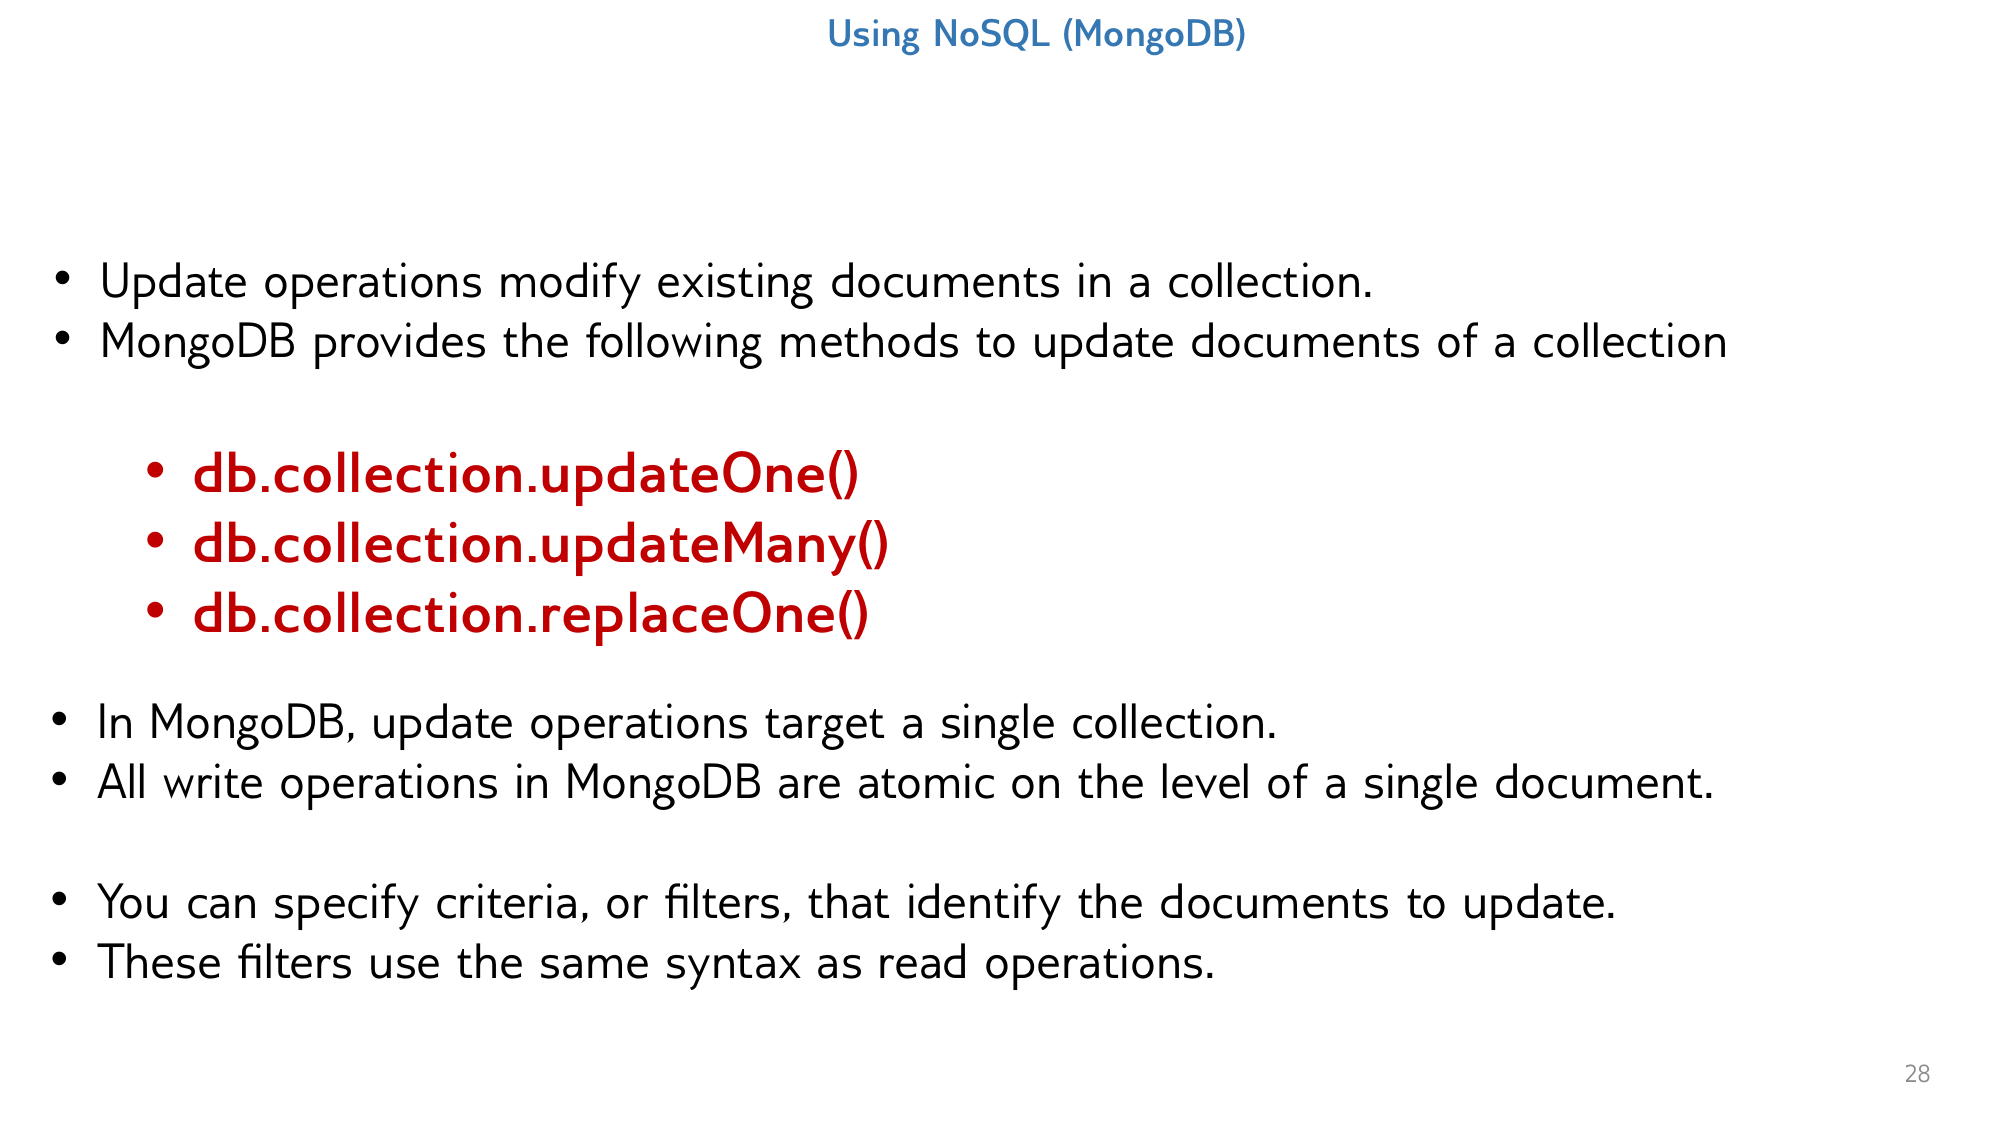

Using NoSQL (MongoDB)
# Update  Operations
Update operations modify existing documents in a collection.
MongoDB provides the following methods to update documents of a collection
db.collection.updateOne()
db.collection.updateMany()
db.collection.replaceOne()
In MongoDB, update operations target a single collection.
All write operations in MongoDB are atomic on the level of a single document.

You can specify criteria, or filters, that identify the documents to update.
These filters use the same syntax as read operations.
28